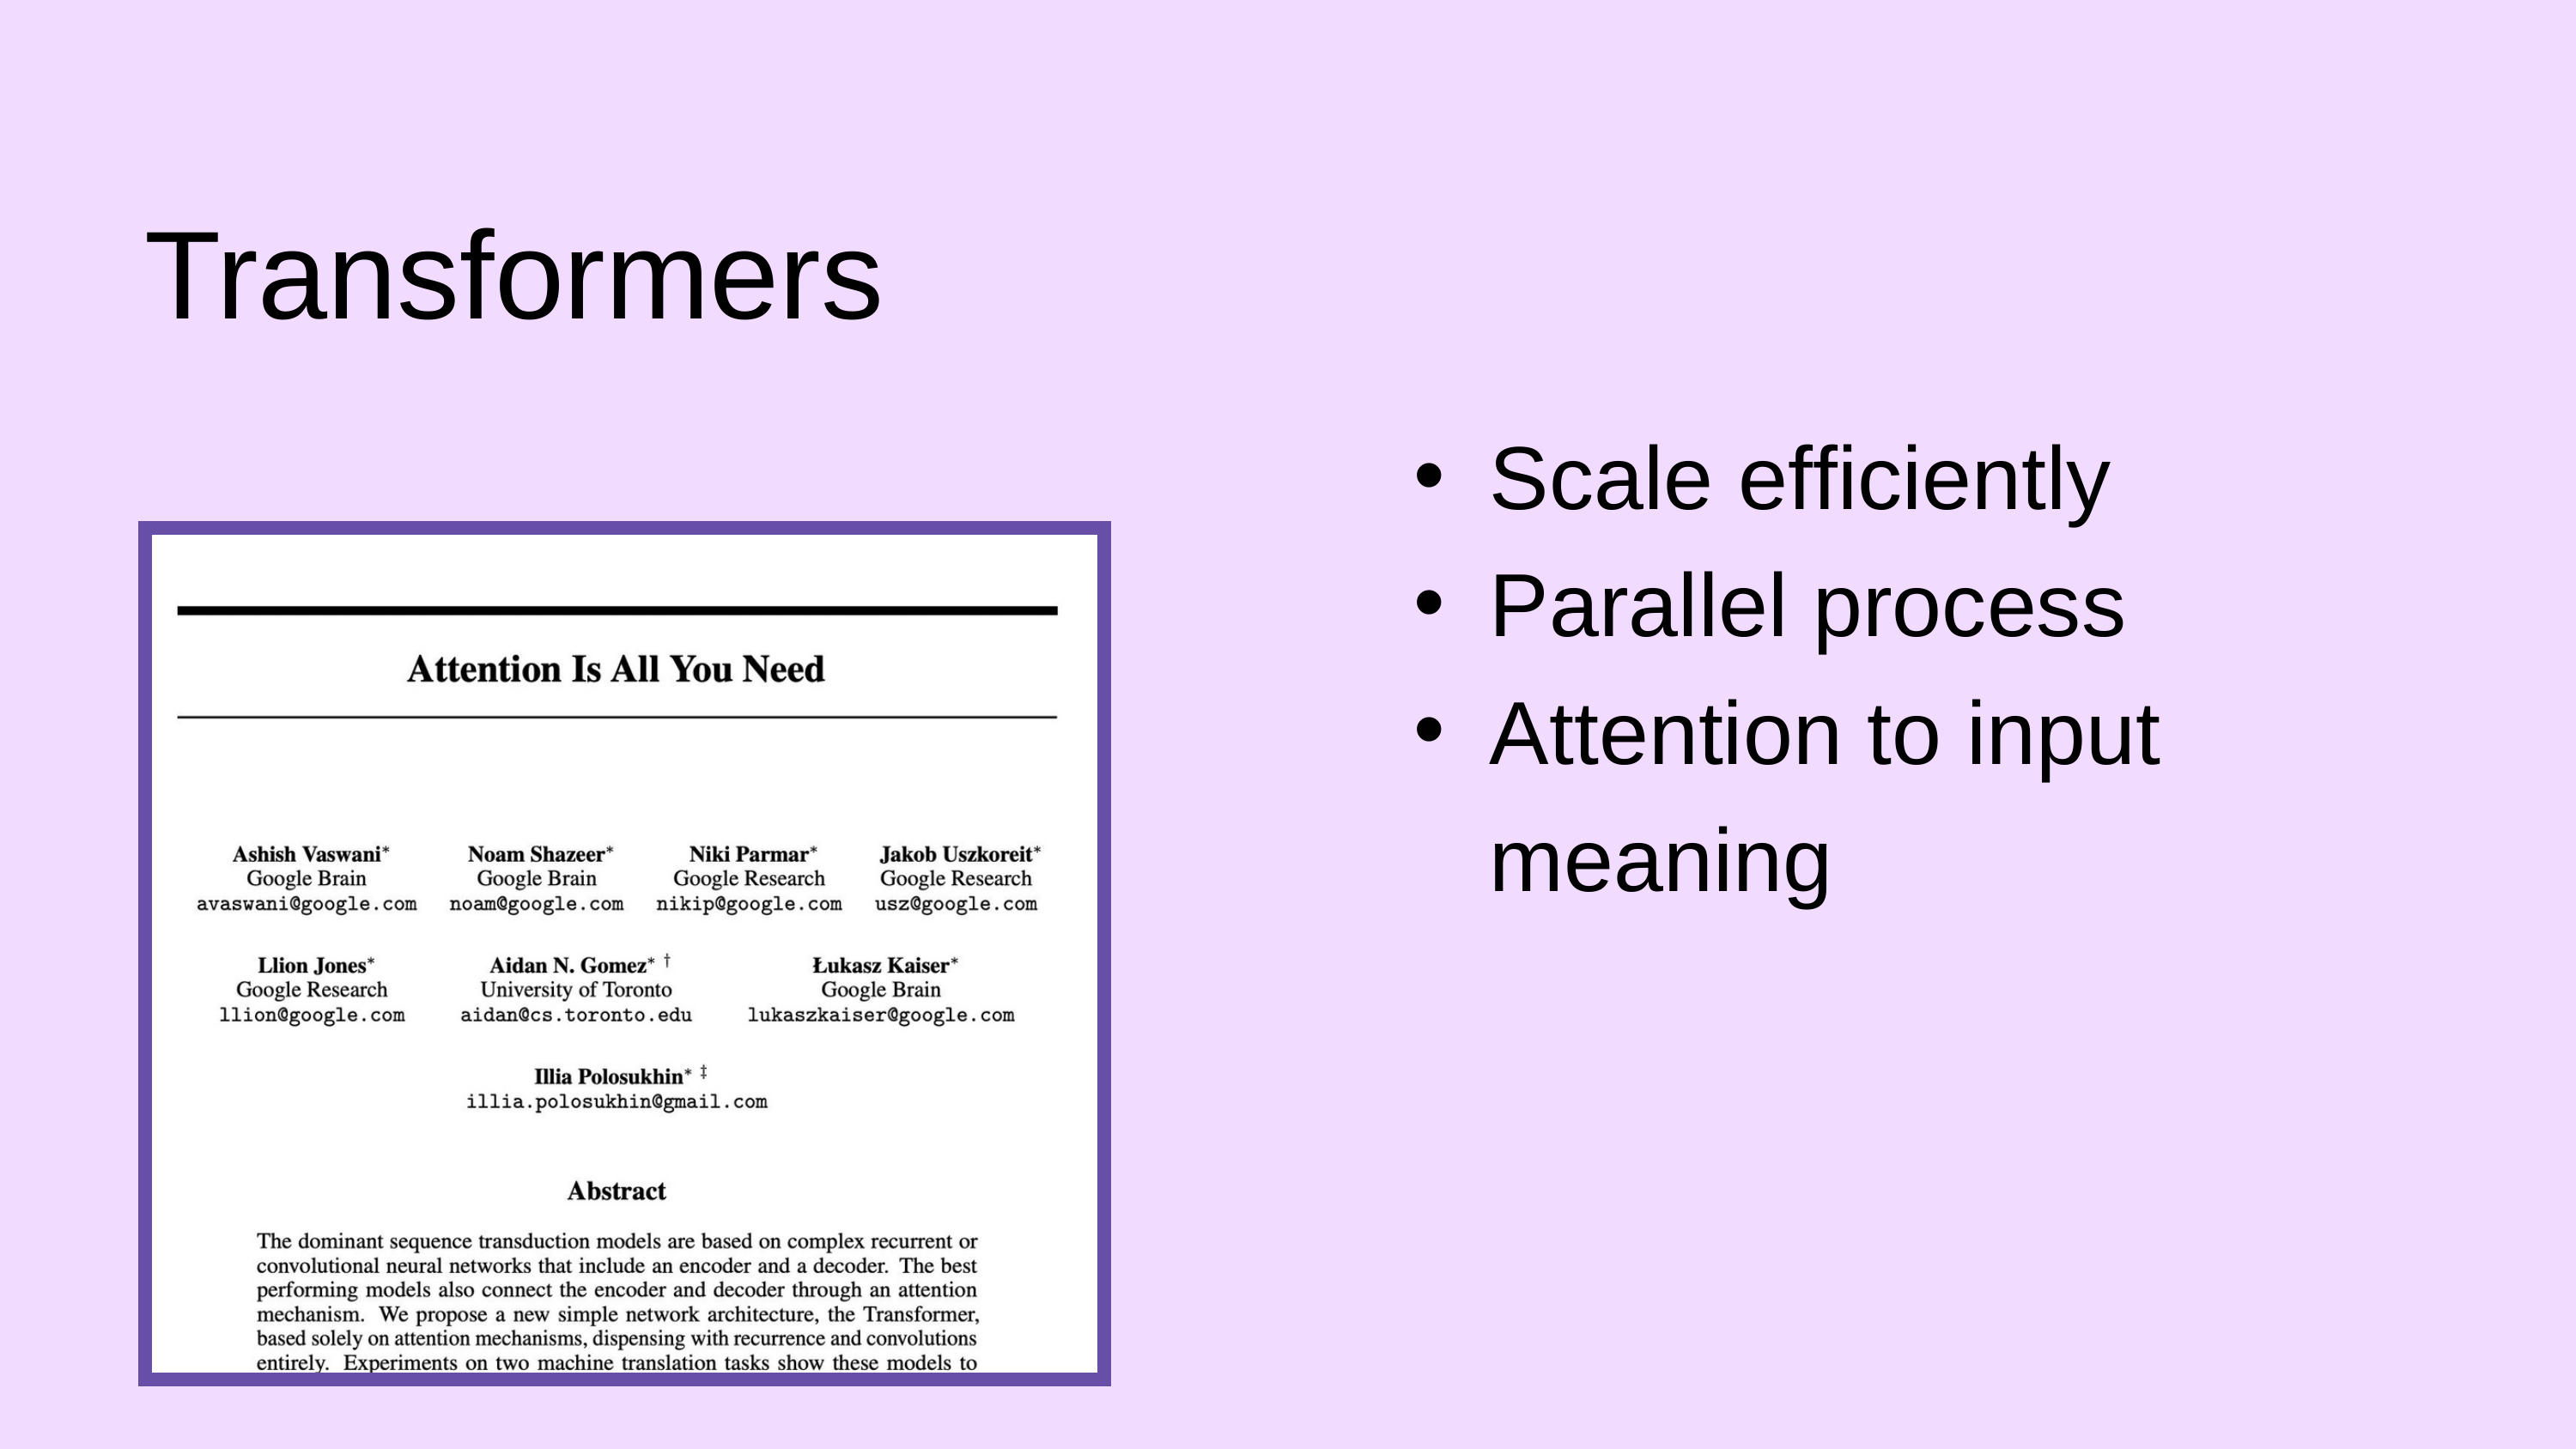

Transformers
Scale efﬁciently
Parallel process
Attention to input meaning